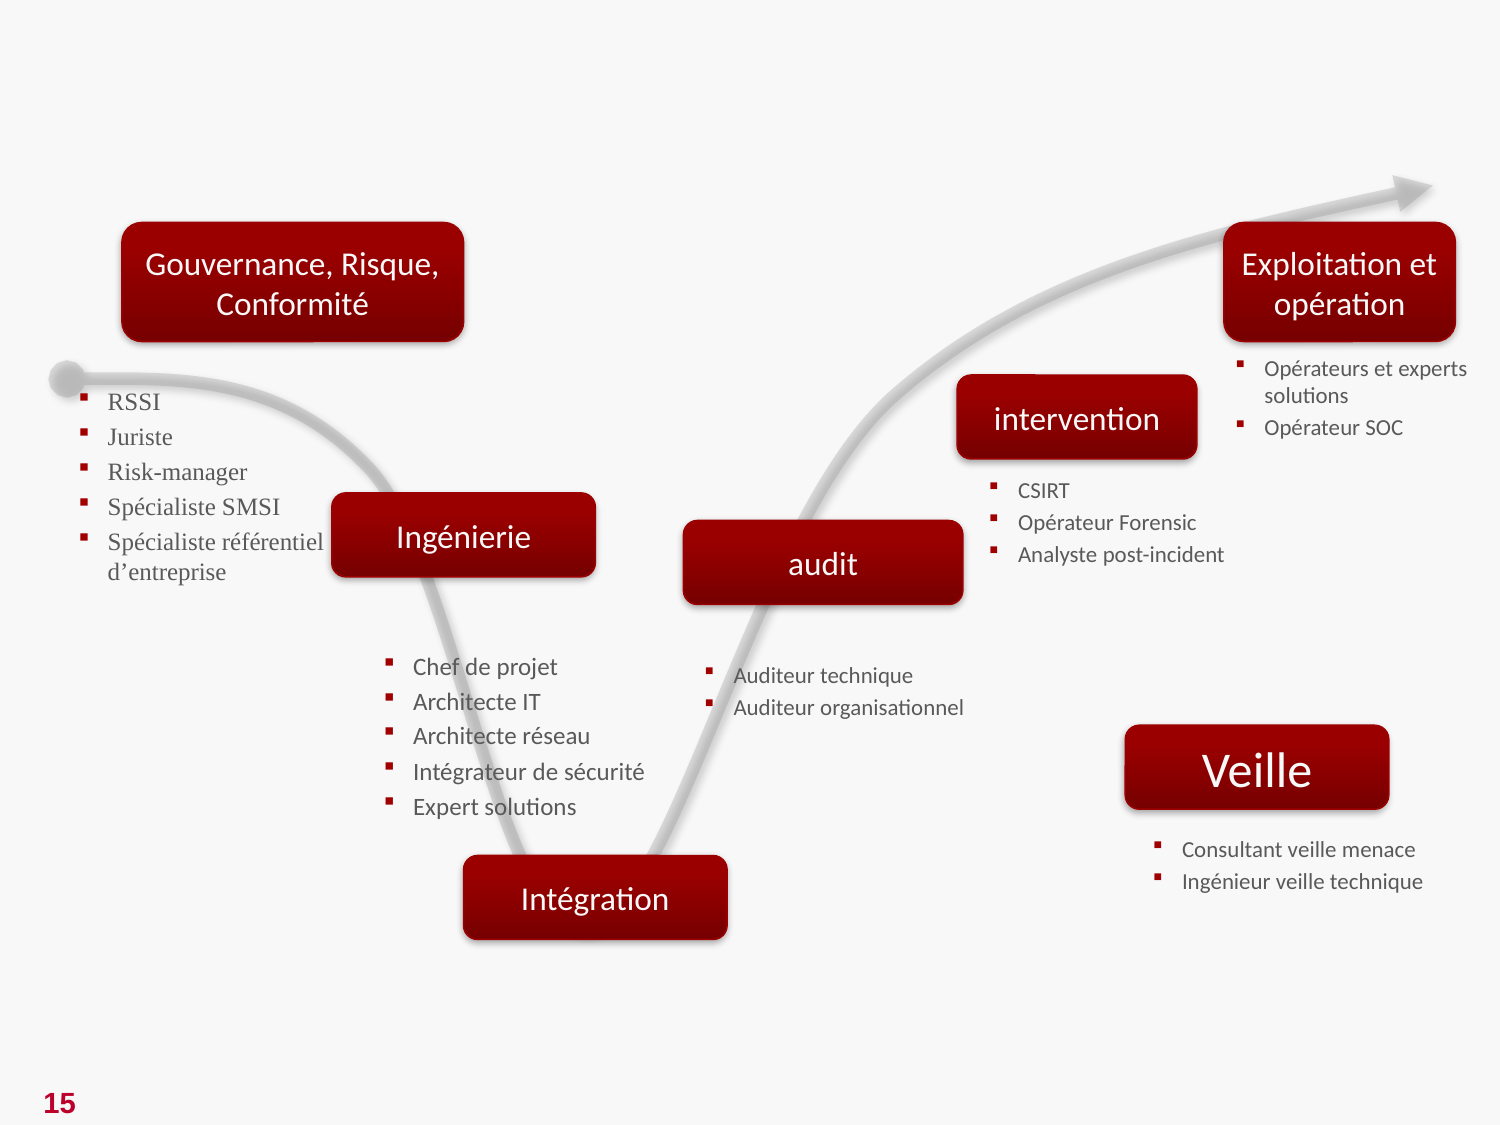

Gouvernance, Risque, Conformité
Exploitation et opération
Opérateurs et experts solutions
Opérateur SOC

intervention
RSSI
Juriste
Risk-manager
Spécialiste SMSI
Spécialiste référentiel d’entreprise
CSIRT
Opérateur Forensic
Analyste post-incident
Ingénierie
audit
Chef de projet
Architecte IT
Architecte réseau
Intégrateur de sécurité
Expert solutions

Auditeur technique
Auditeur organisationnel
Veille
Consultant veille menace
Ingénieur veille technique
Intégration